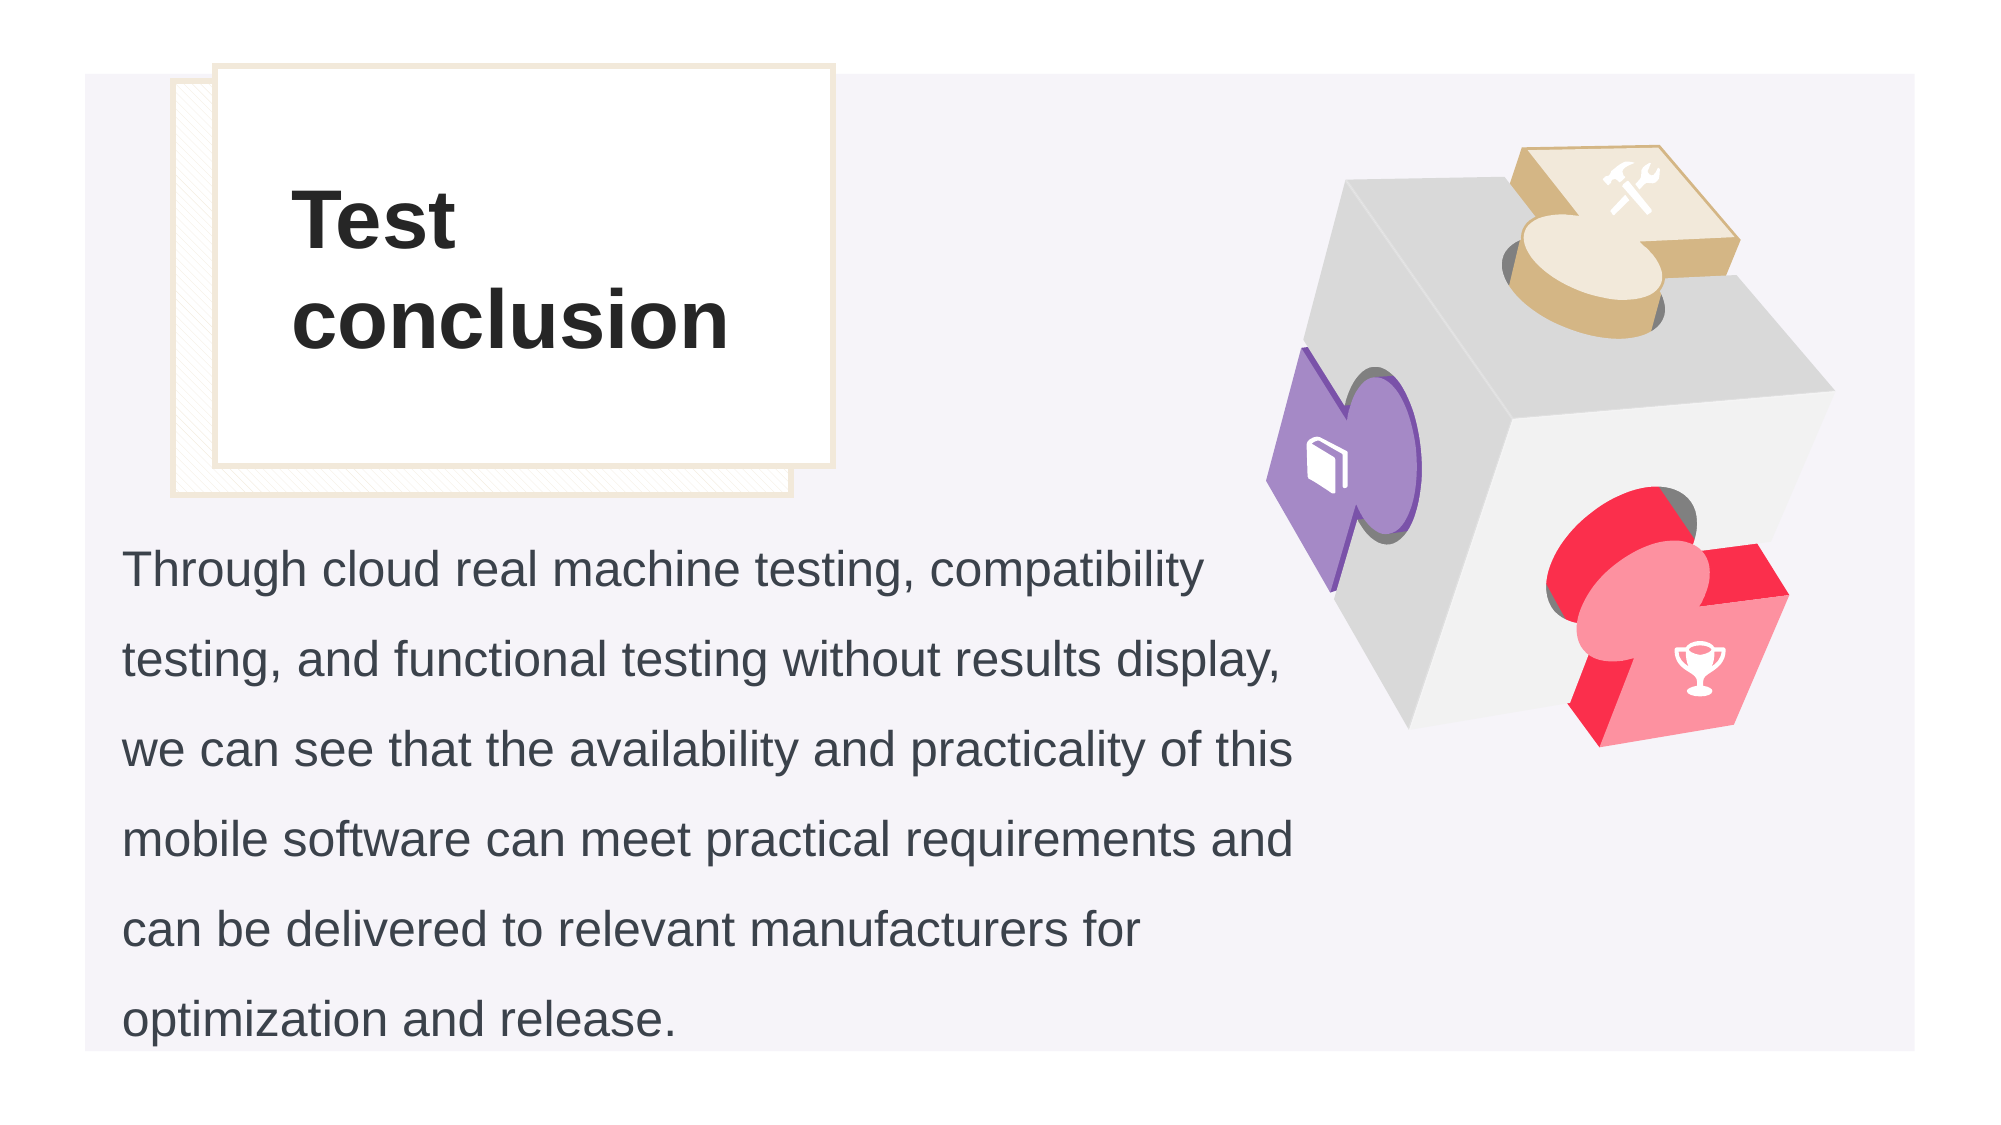

Test
conclusion
e7d195523061f1c03a90ee8e42cb24248e56383cd534985688F9F494128731F165EE95AB4B0C0A38076AAEA07667B1565C446FC45FF01DFB0E885BCDBDF3A284F3DB14DA61DD97F0BAB2E6C668FB4931DED5FAA0CB712CCE4D5ADF83392A44ACB80FA3430394BB368FC4442A937FBEAA755813D692D285C97FC8BC4728AD8F9CA4F58EFC1780963DBD9E3583AF6A7305
Through cloud real machine testing, compatibility testing, and functional testing without results display, we can see that the availability and practicality of this mobile software can meet practical requirements and can be delivered to relevant manufacturers for optimization and release.